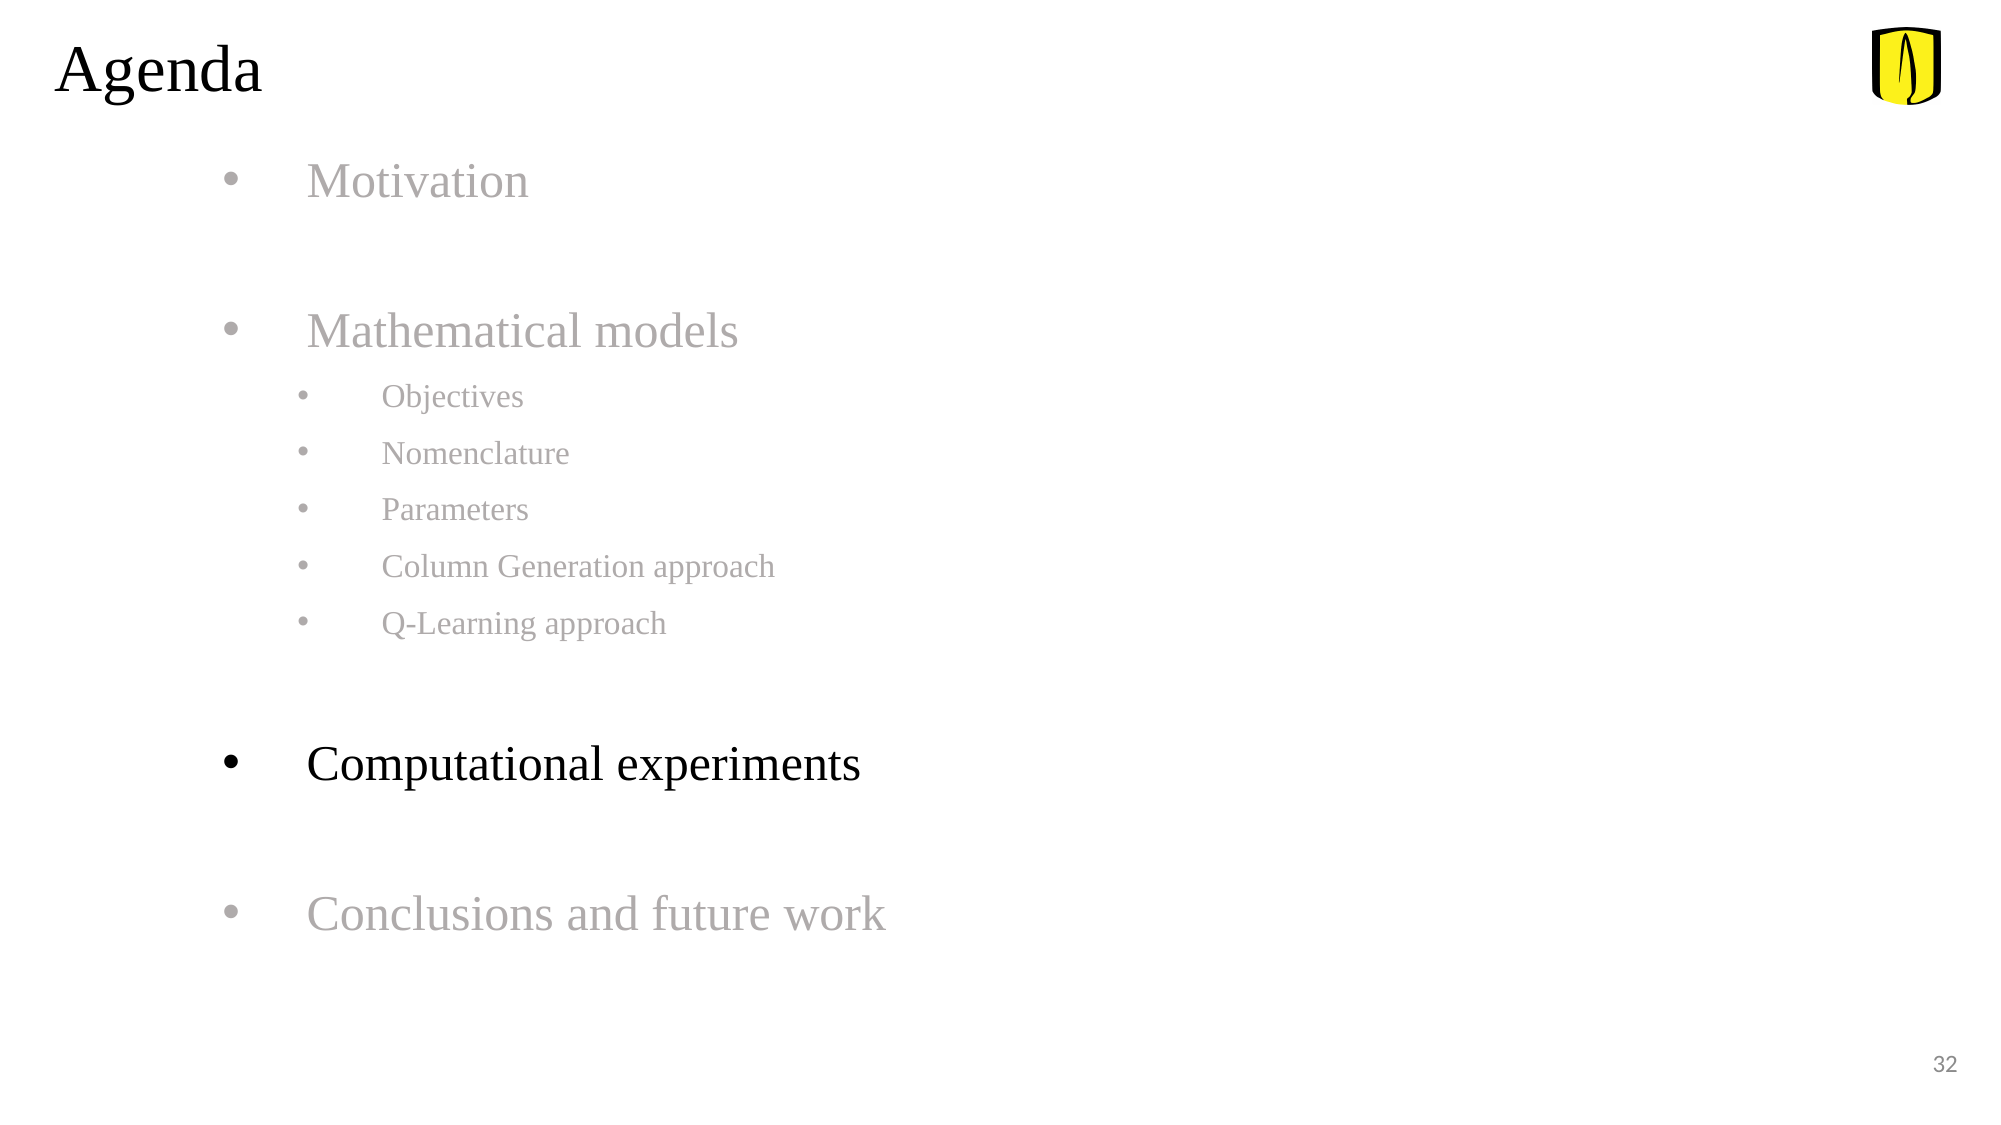

Agenda
Motivation

Mathematical models
Objectives
Nomenclature
Parameters
Column Generation approach
Q-Learning approach

Computational experiments

Conclusions and future work
32